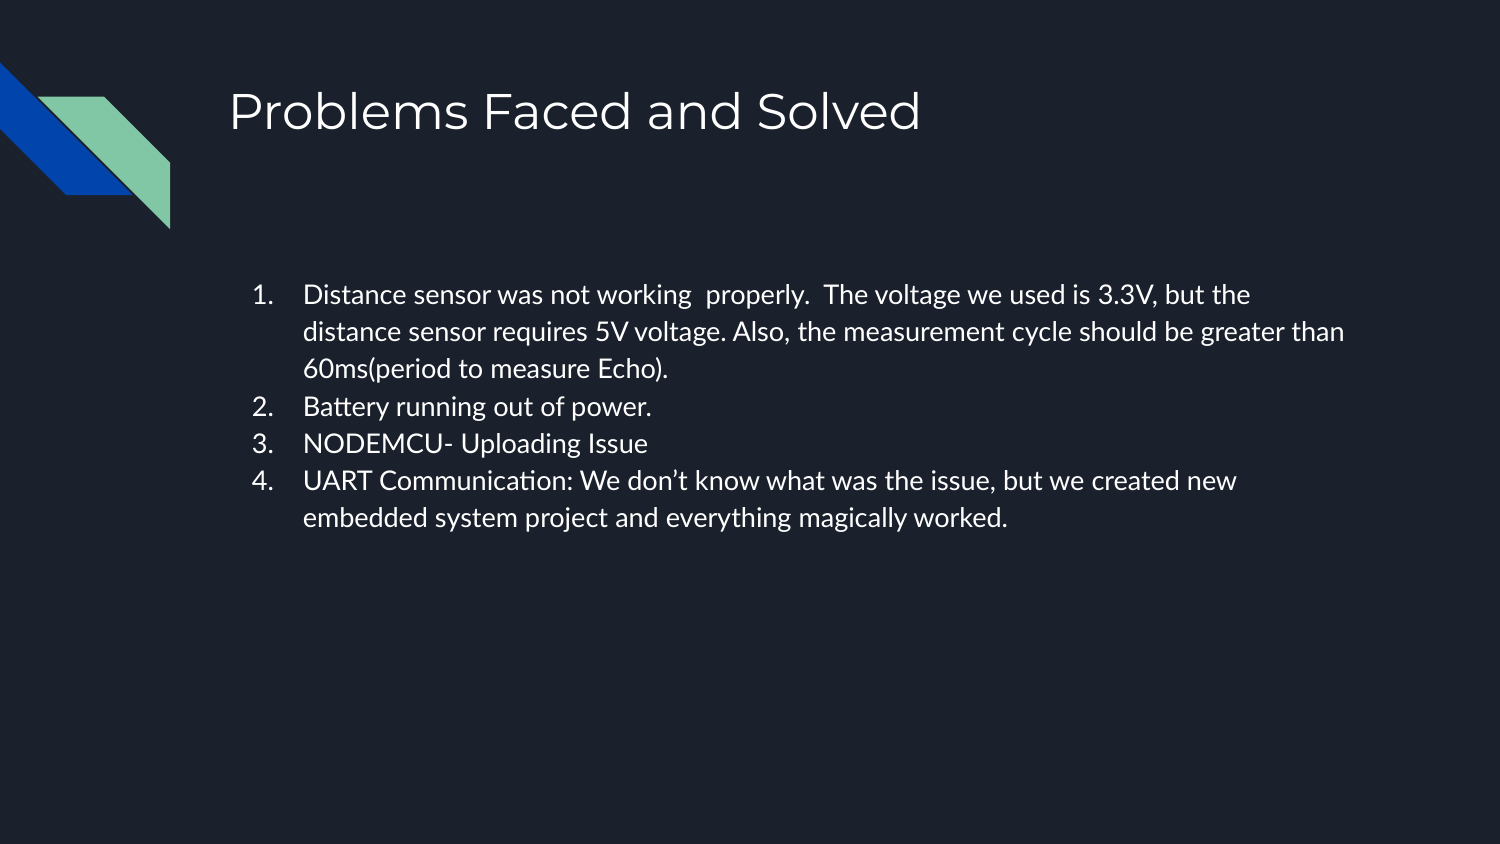

# Problems Faced and Solved
Distance sensor was not working  properly.  The voltage we used is 3.3V, but the distance sensor requires 5V voltage. Also, the measurement cycle should be greater than 60ms(period to measure Echo).
Battery running out of power.
NODEMCU- Uploading Issue
UART Communication: We don’t know what was the issue, but we created new embedded system project and everything magically worked.